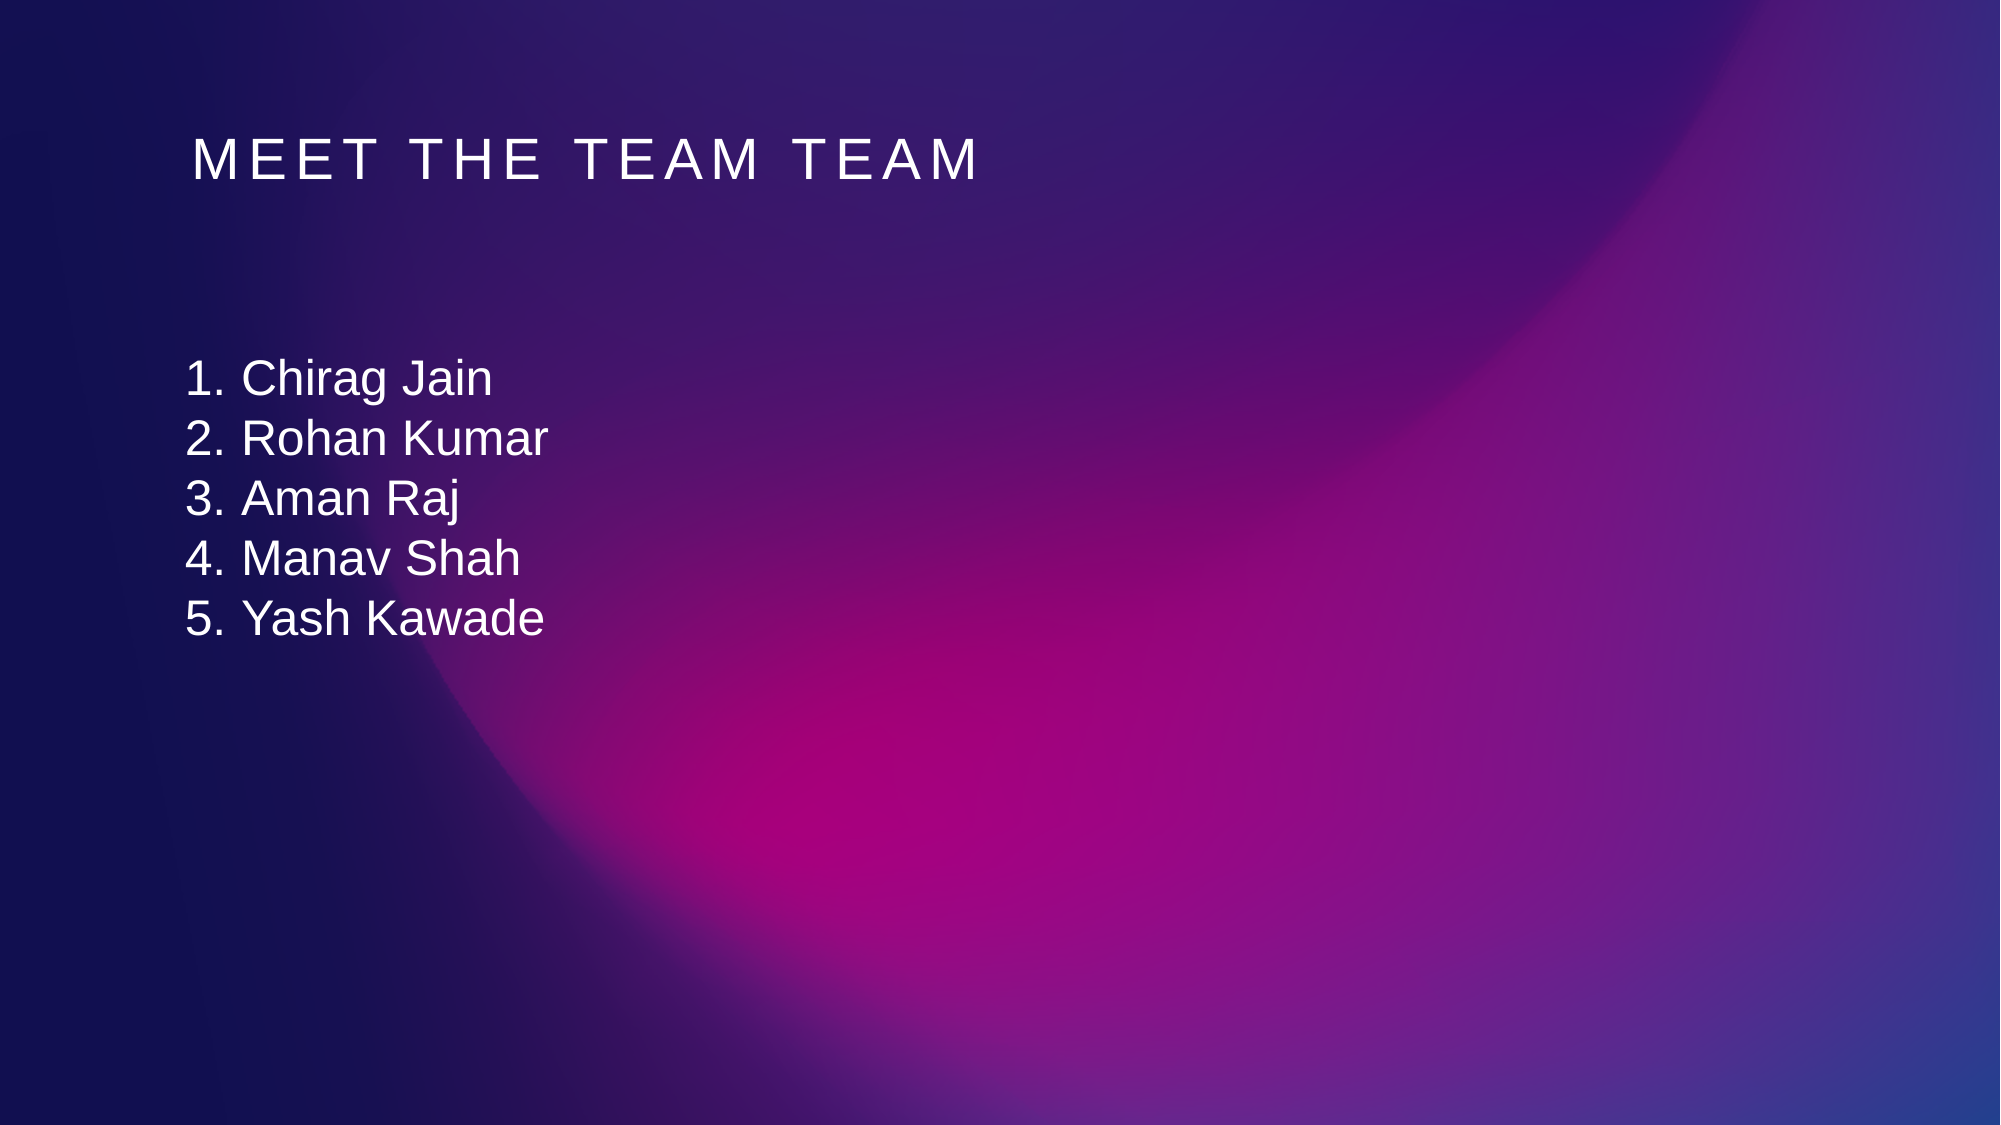

Meet the Team team
Chirag Jain
Rohan Kumar
Aman Raj
Manav Shah
Yash Kawade